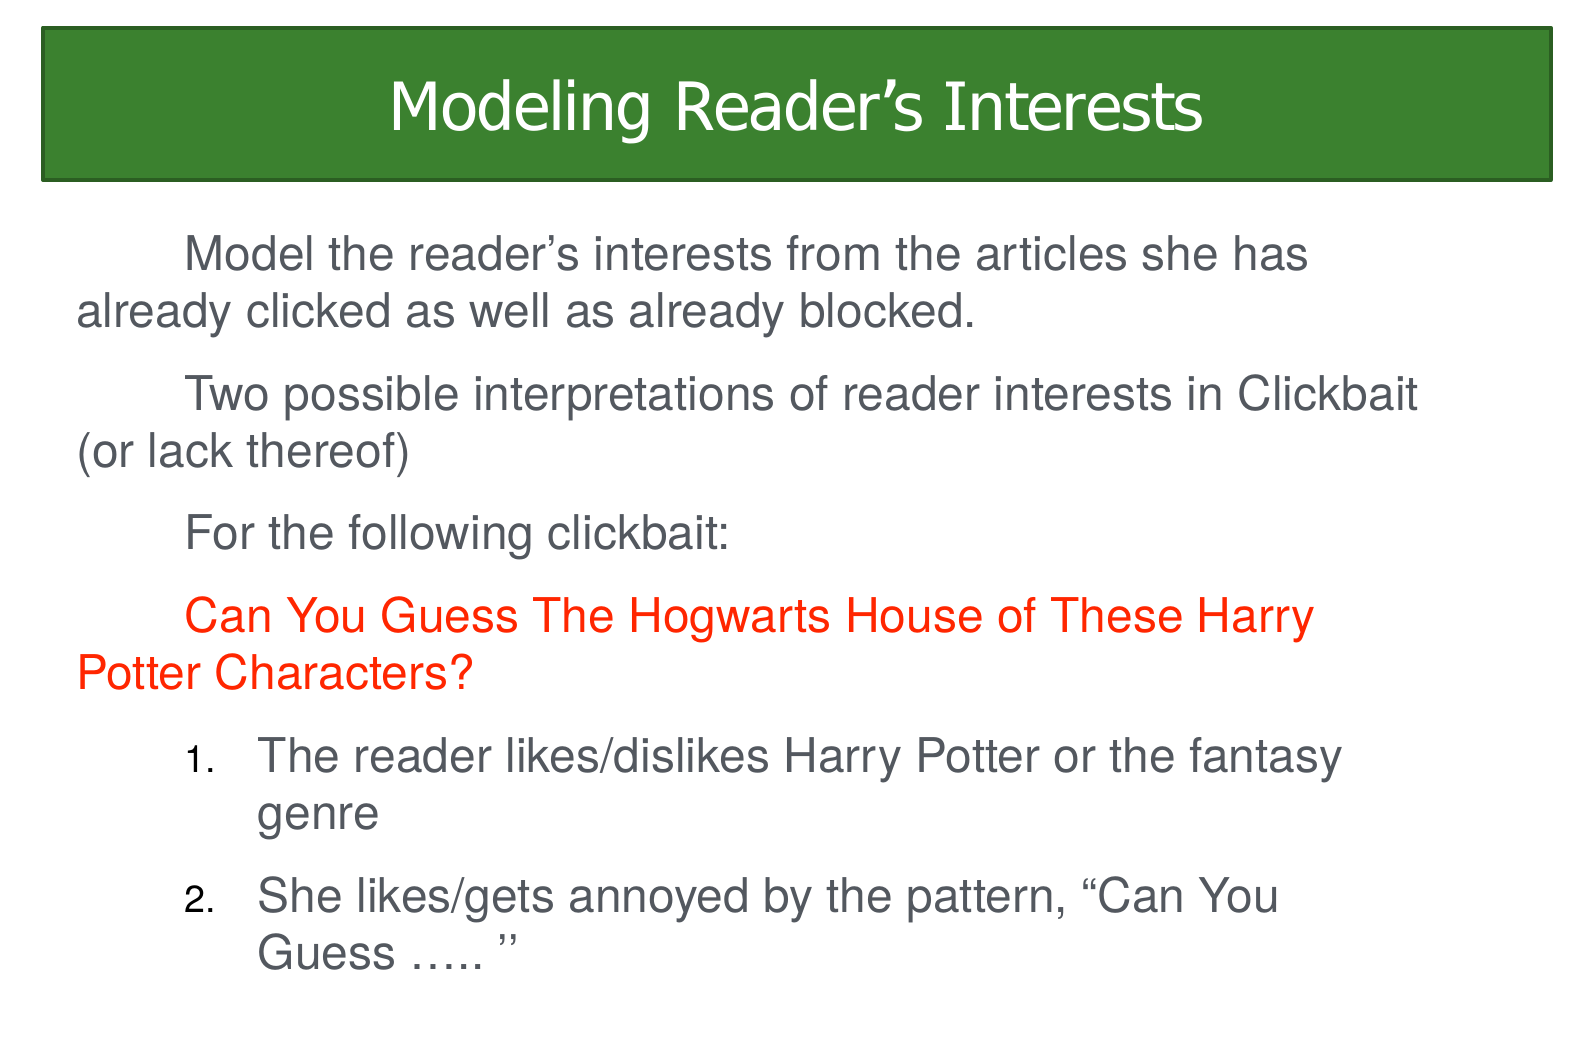

# Modeling Reader’s Interests
Model the reader’s interests from the articles she has already clicked as well as already blocked.
Two possible interpretations of reader interests in Clickbait (or lack thereof)
For the following clickbait:
Can You Guess The Hogwarts House of These Harry Potter Characters?
The reader likes/dislikes Harry Potter or the fantasy genre
She likes/gets annoyed by the pattern, “Can You Guess ….. ’’